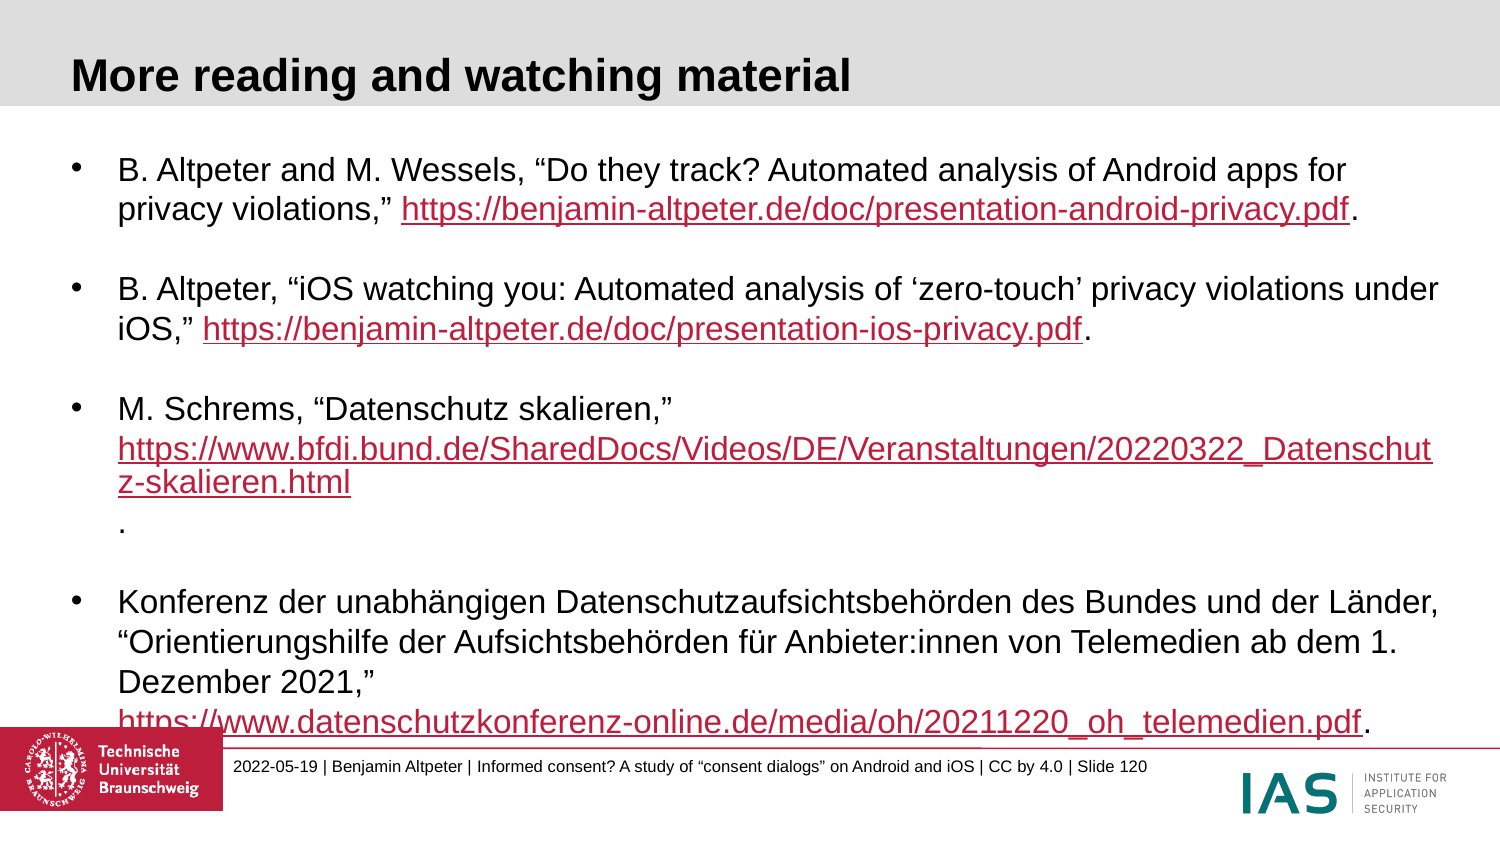

# More reading and watching material
B. Altpeter and M. Wessels, “Do they track? Automated analysis of Android apps for privacy violations,” https://benjamin-altpeter.de/doc/presentation-android-privacy.pdf.

B. Altpeter, “iOS watching you: Automated analysis of ‘zero-touch’ privacy violations under iOS,” https://benjamin-altpeter.de/doc/presentation-ios-privacy.pdf.

M. Schrems, “Datenschutz skalieren,” https://www.bfdi.bund.de/SharedDocs/Videos/DE/Veranstaltungen/20220322_Datenschutz-skalieren.html.

Konferenz der unabhängigen Datenschutzaufsichtsbehörden des Bundes und der Länder, “Orientierungshilfe der Aufsichtsbehörden für Anbieter:innen von Telemedien ab dem 1. Dezember 2021,”
https://www.datenschutzkonferenz-online.de/media/oh/20211220_oh_telemedien.pdf.